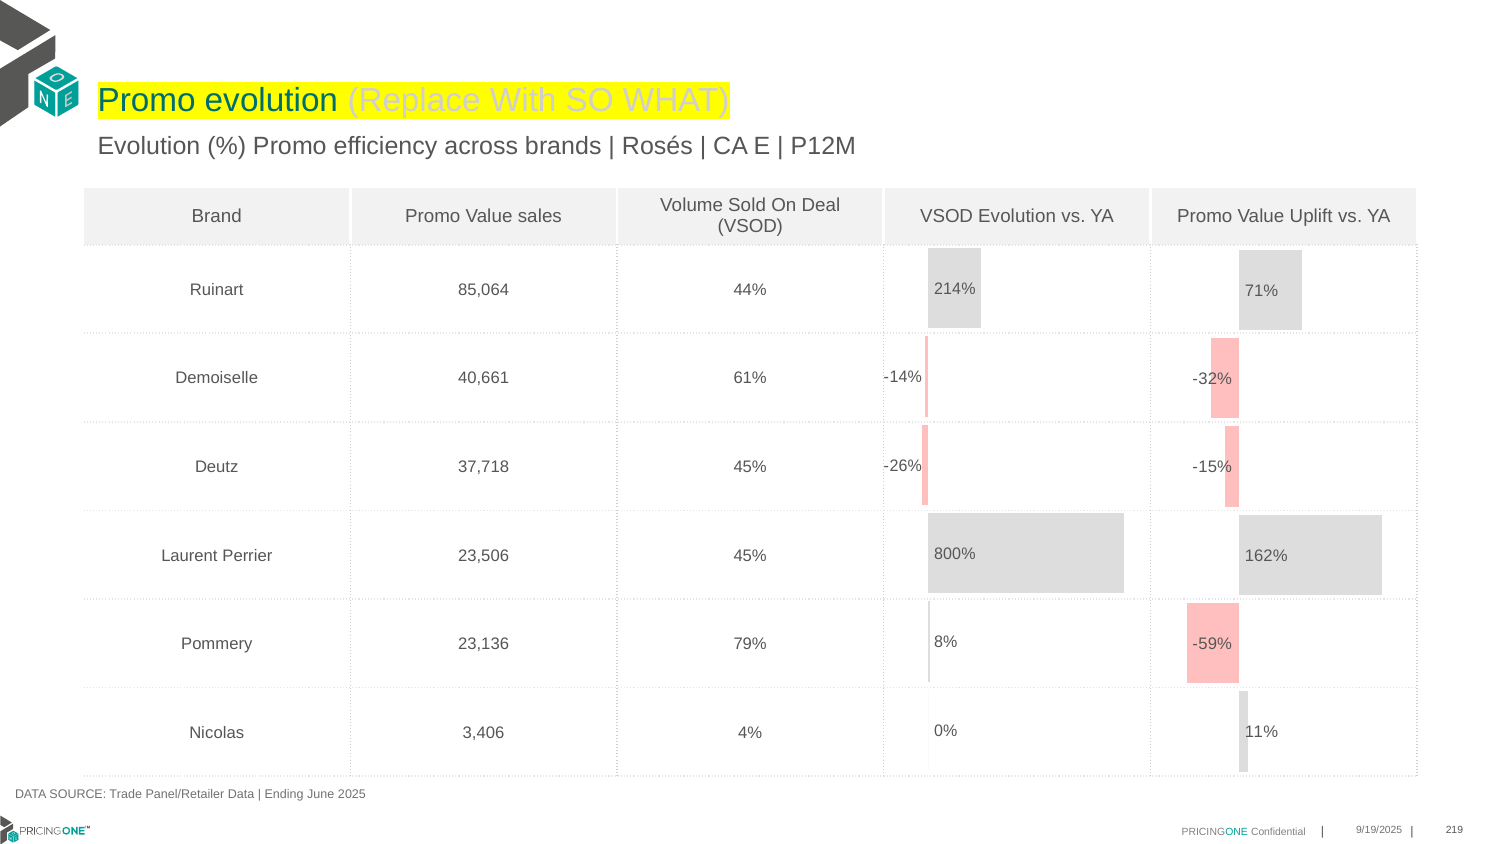

# Promo evolution (Replace With SO WHAT)
Evolution (%) Promo efficiency across brands | Rosés | CA E | P12M
| Brand | Promo Value sales | Volume Sold On Deal (VSOD) | VSOD Evolution vs. YA | Promo Value Uplift vs. YA |
| --- | --- | --- | --- | --- |
| Ruinart | 85,064 | 44% |  |  |
| Demoiselle | 40,661 | 61% |  |  |
| Deutz | 37,718 | 45% |  |  |
| Laurent Perrier | 23,506 | 45% |  |  |
| Pommery | 23,136 | 79% |  |  |
| Nicolas | 3,406 | 4% |  |  |

### Chart

| Category | VSOD Evaluation vs YA |
|---|---|
| Ruinart | 2.143 |
| Demoiselle | -0.14100000000000001 |
| Deutz | -0.262 |
| Laurent Perrier | 8.0 |
| Pommery | 0.08200000000000007 |
| Nicolas | 0.0 |

### Chart

| Category | Promo Value Uplift vs YA |
|---|---|
| Ruinart | 0.7124513529308039 |
| Demoiselle | -0.3188733507694753 |
| Deutz | -0.1519257458747657 |
| Laurent Perrier | 1.6245271975306594 |
| Pommery | -0.5880650751137969 |
| Nicolas | 0.10687401828037668 |
DATA SOURCE: Trade Panel/Retailer Data | Ending June 2025

9/19/2025
219